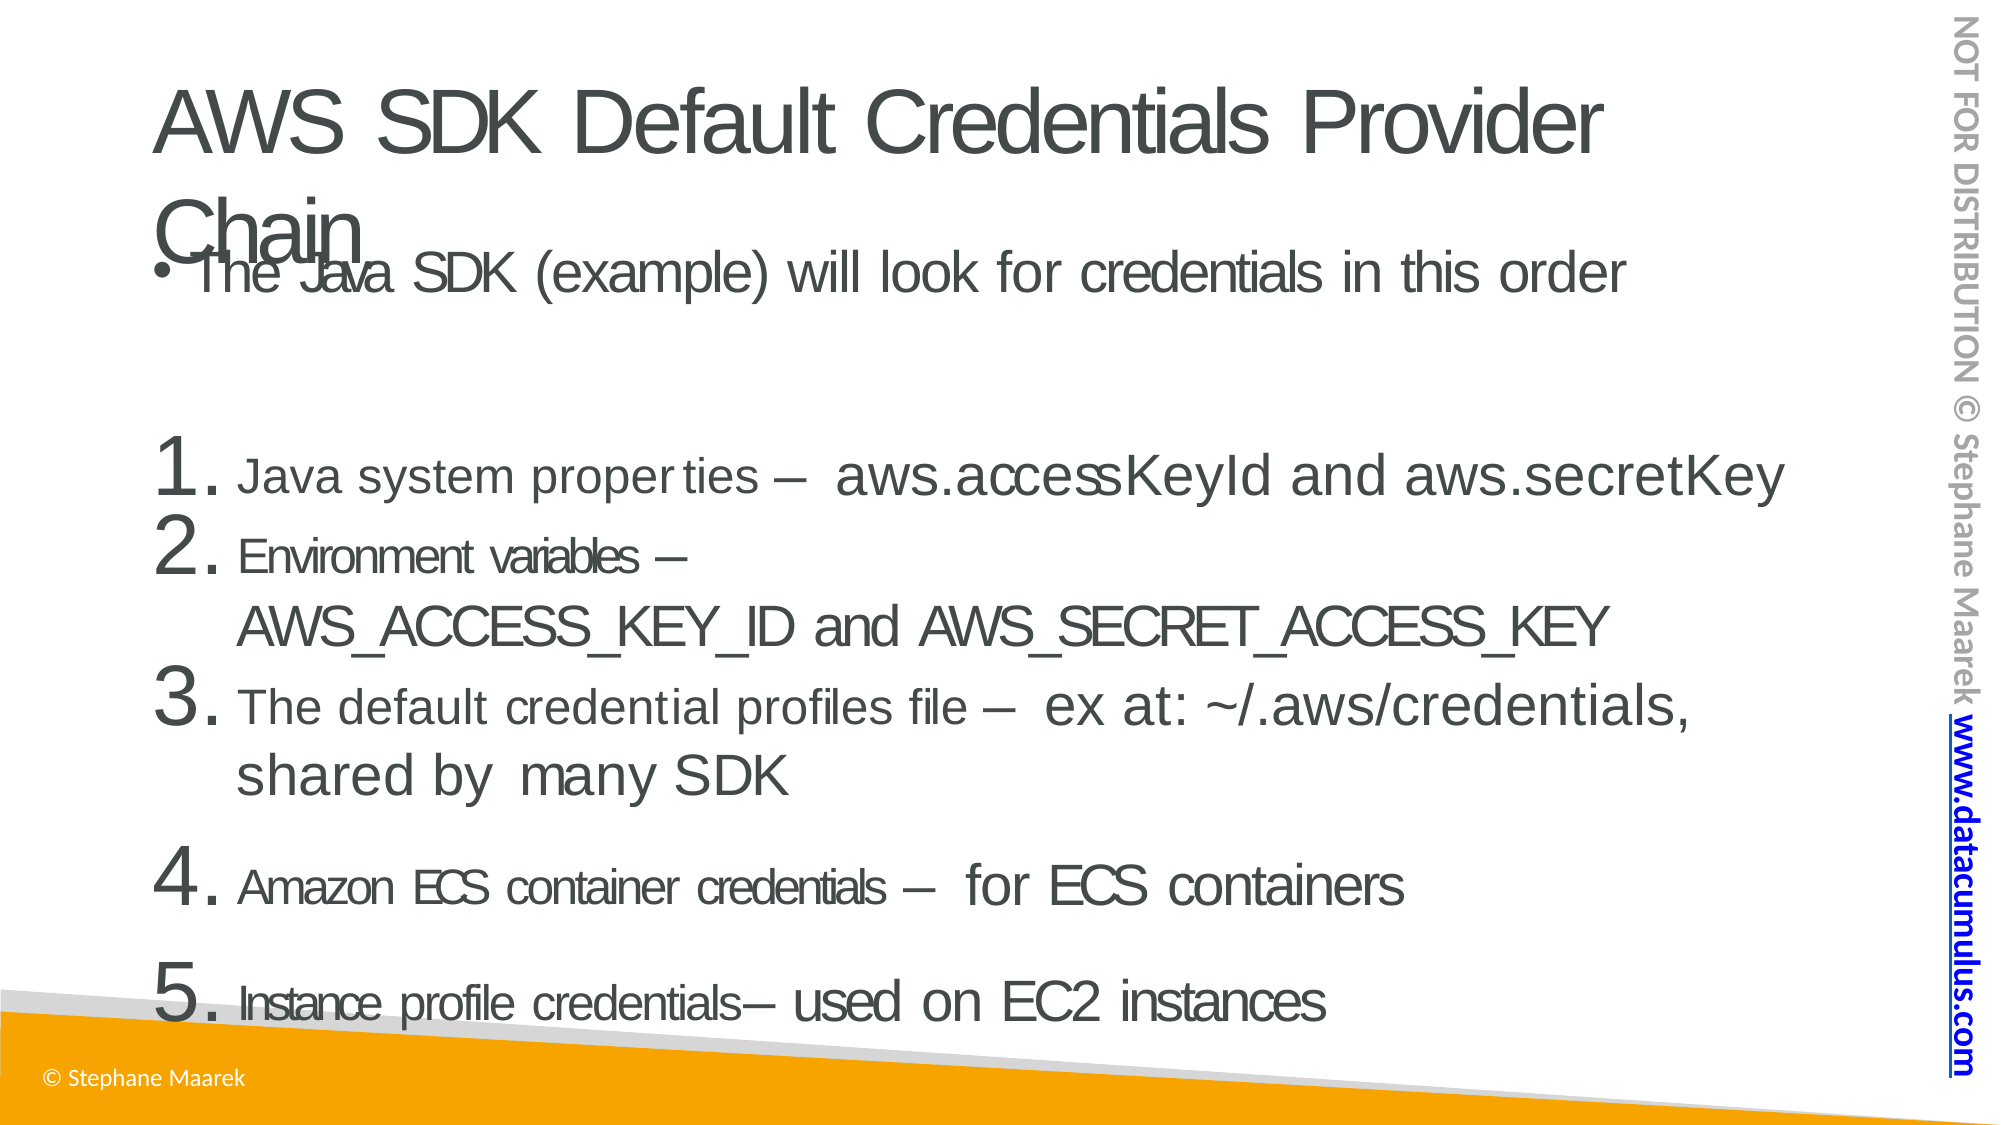

NOT FOR DISTRIBUTION © Stephane Maarek www.datacumulus.com
# AWS SDK Default Credentials Provider Chain
The Java SDK (example) will look for credentials in this order

Java system properties – aws.accessKeyId and aws.secretKey
Environment variables –
AWS_ACCESS_KEY_ID and AWS_SECRET_ACCESS_KEY
The default credential profiles file – ex at: ~/.aws/credentials, shared by  many SDK
Amazon ECS container credentials – for ECS containers
Instance profile credentials– used on EC2 instances
© Stephane Maarek